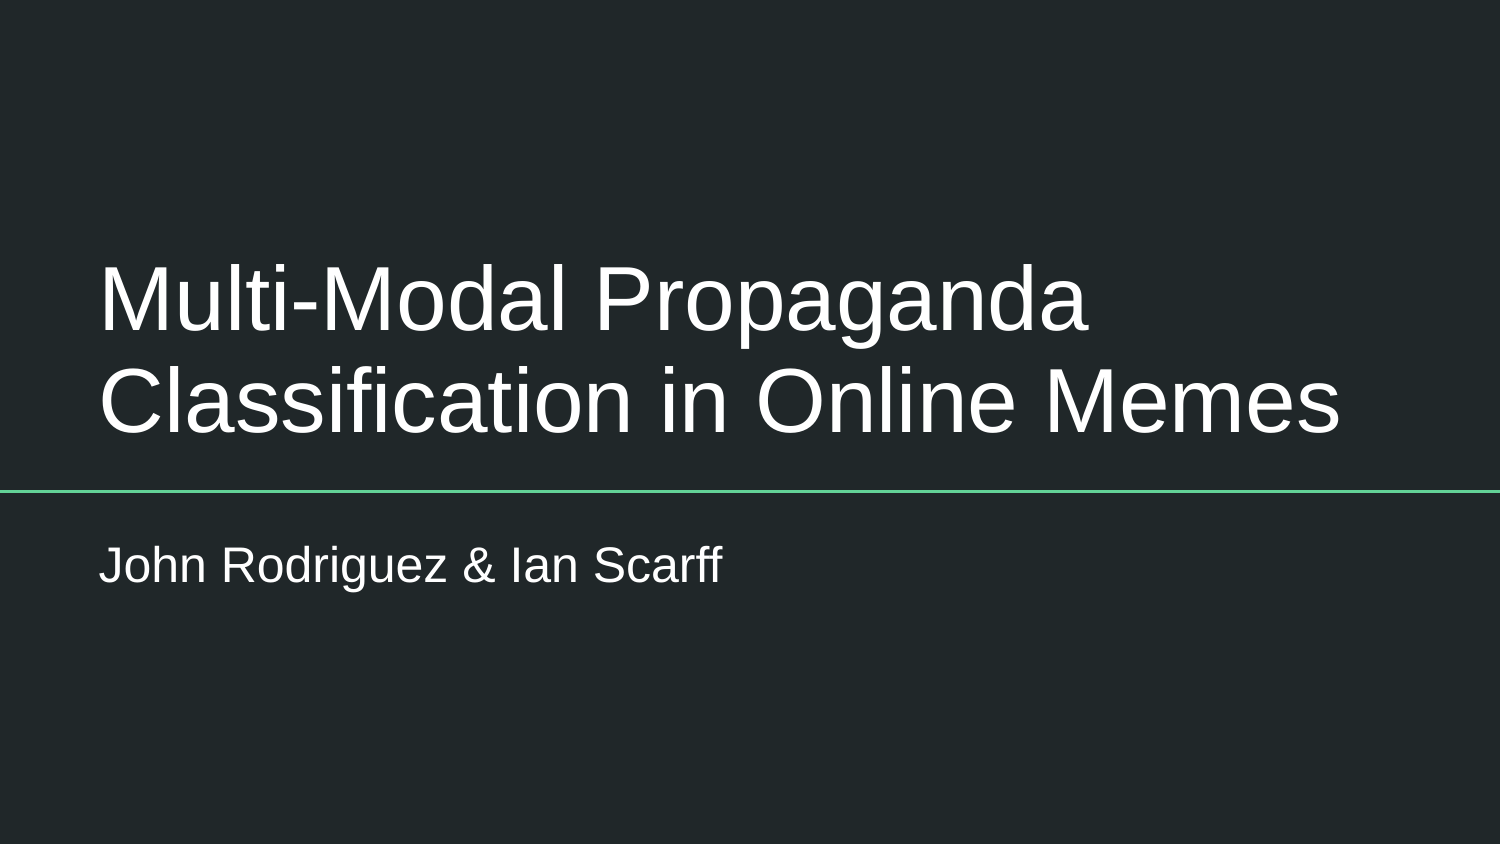

# Multi-Modal Propaganda Classification in Online Memes
John Rodriguez & Ian Scarff